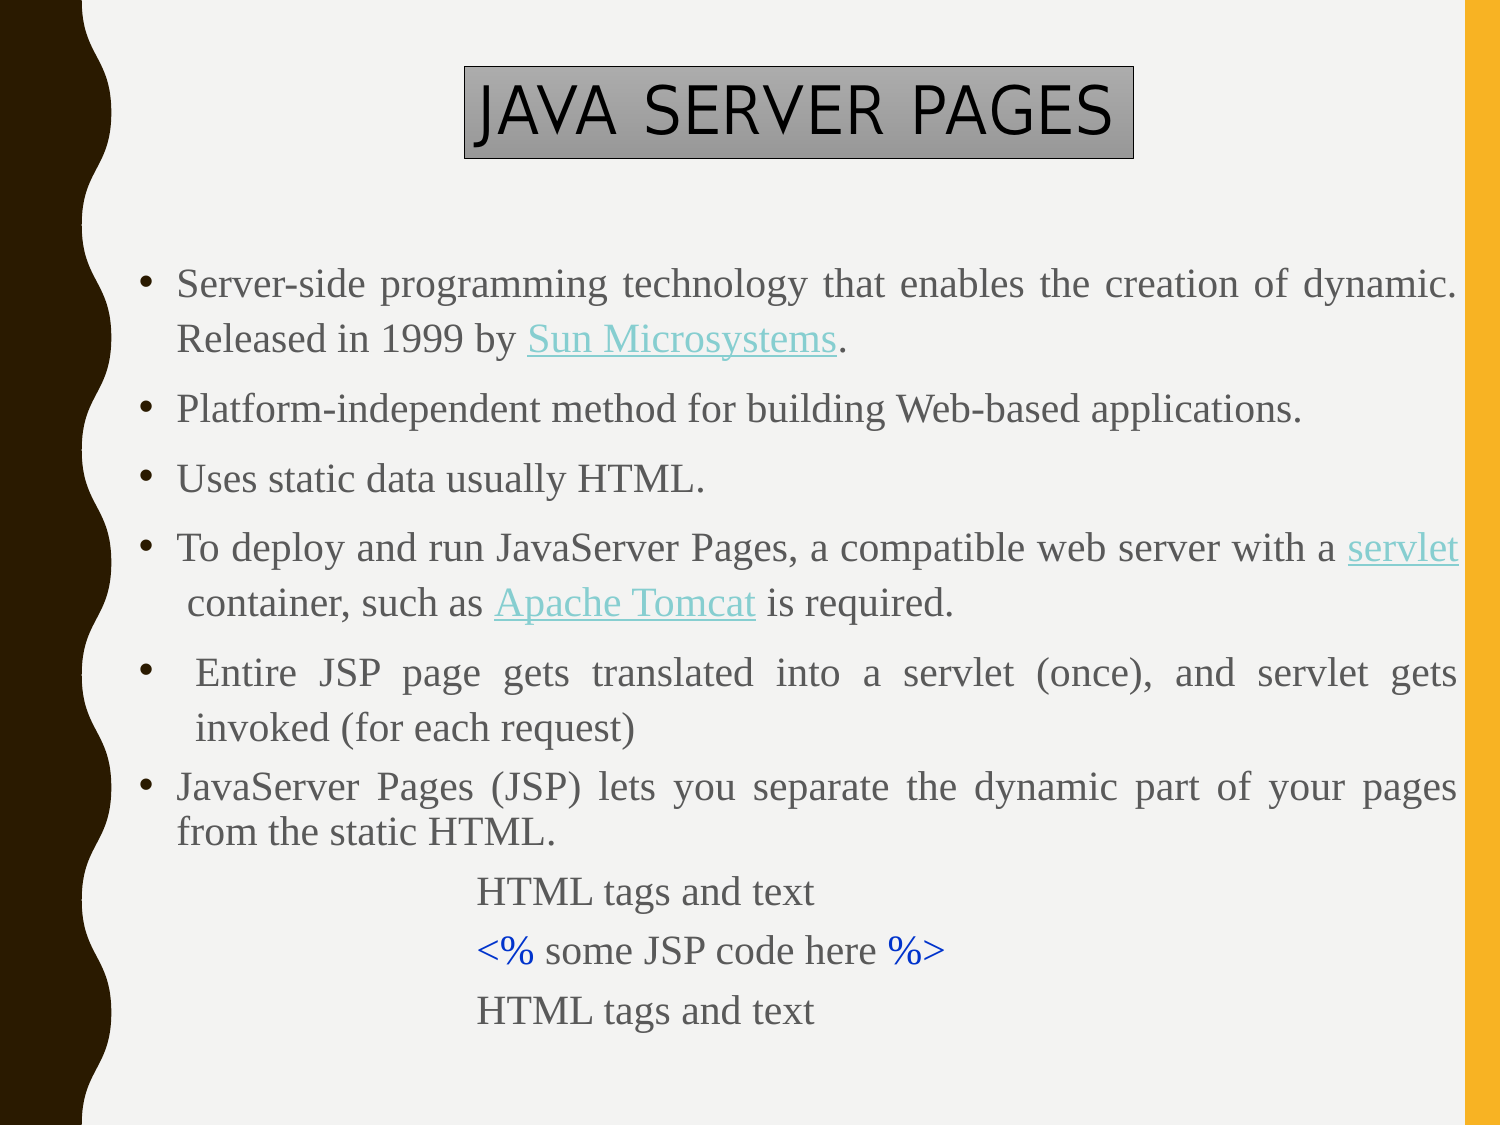

# Java Server Pages
Server-side programming technology that enables the creation of dynamic. Released in 1999 by Sun Microsystems.
Platform-independent method for building Web-based applications.
Uses static data usually HTML.
To deploy and run JavaServer Pages, a compatible web server with a servlet container, such as Apache Tomcat is required.
Entire JSP page gets translated into a servlet (once), and servlet gets invoked (for each request)
JavaServer Pages (JSP) lets you separate the dynamic part of your pages from the static HTML.
			HTML tags and text
			<% some JSP code here %>
			HTML tags and text